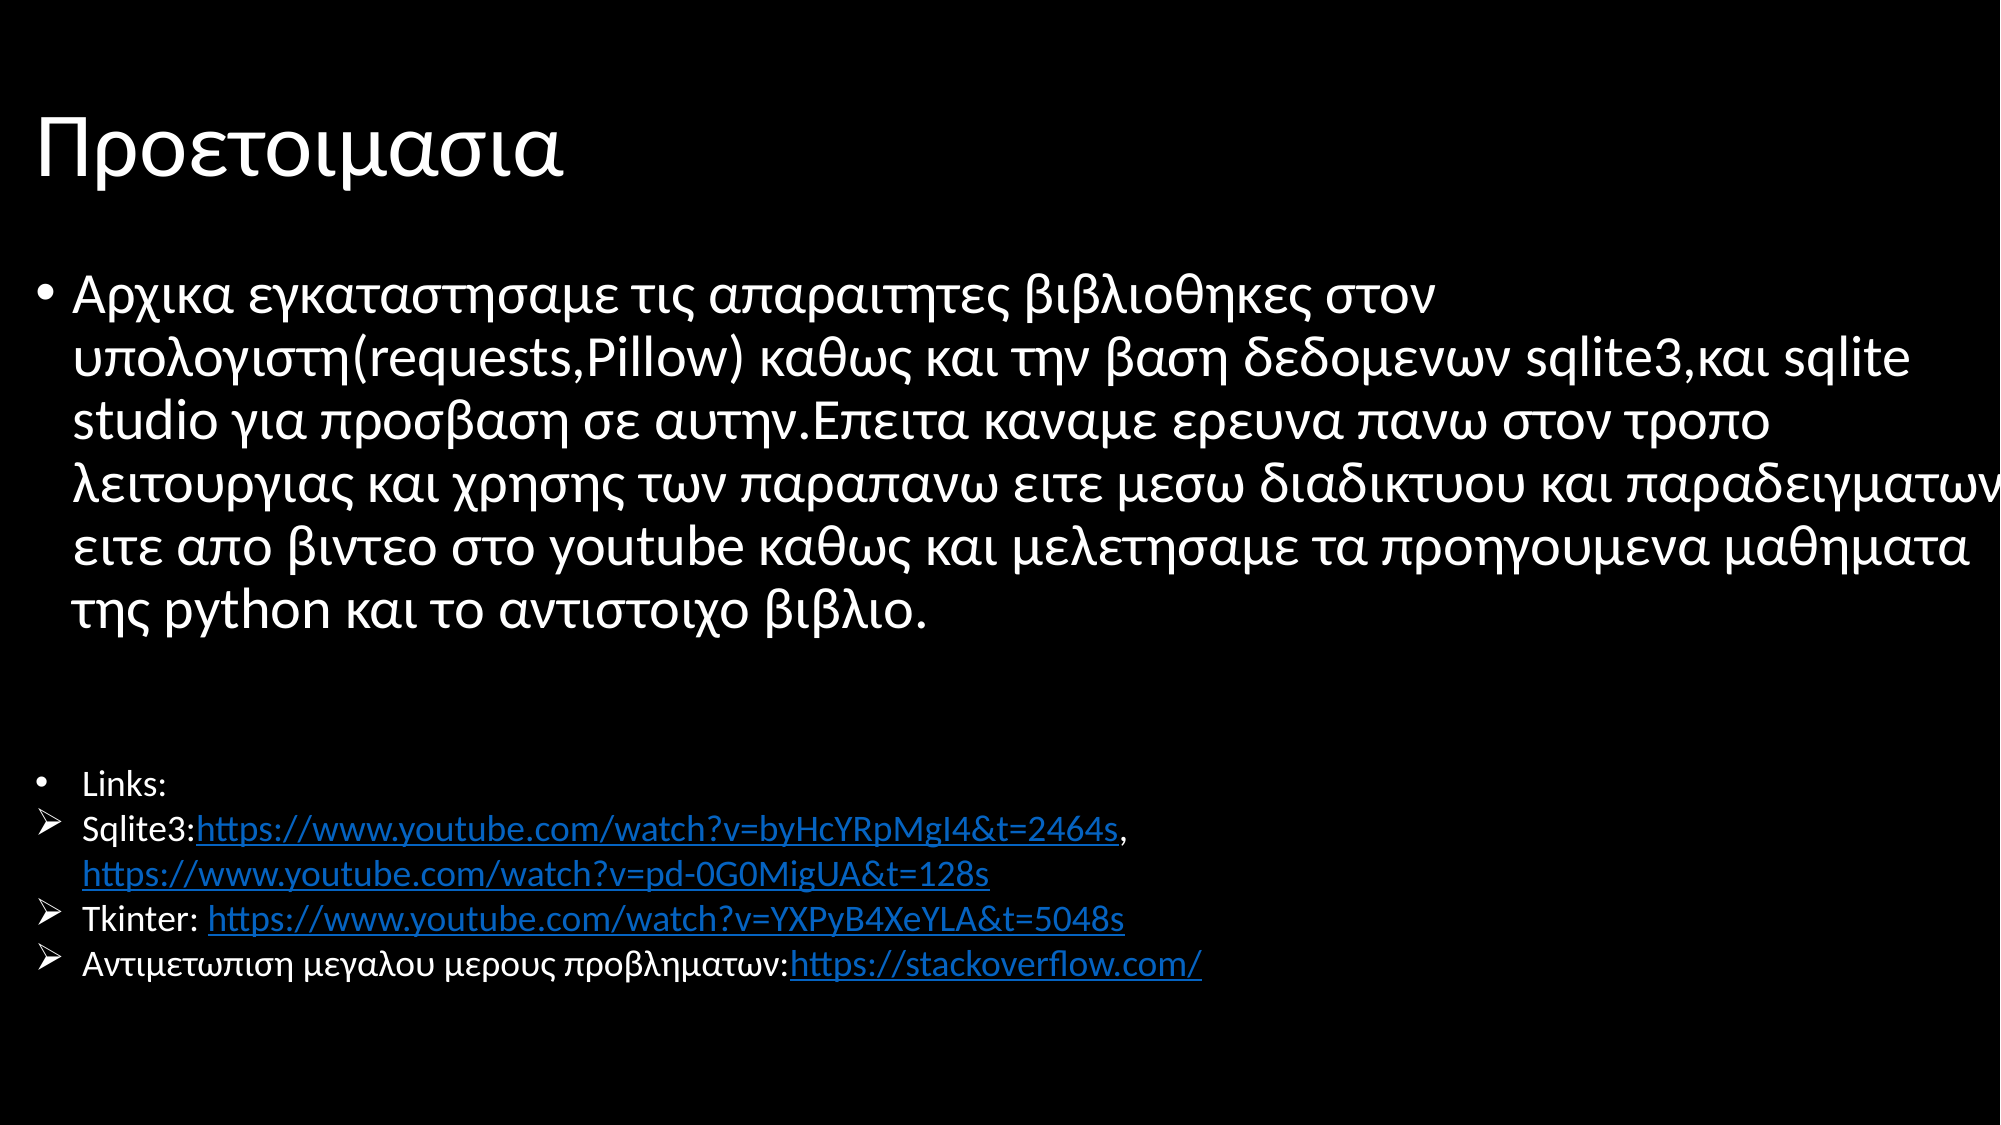

# Προετοιμασια
Αρχικα εγκαταστησαμε τις απαραιτητες βιβλιοθηκες στον υπολογιστη(requests,Pillow) καθως και την βαση δεδομενων sqlite3,και sqlite studio για προσβαση σε αυτην.Επειτα καναμε ερευνα πανω στον τροπο λειτουργιας και χρησης των παραπανω ειτε μεσω διαδικτυου και παραδειγματων ειτε απο βιντεο στο youtube καθως και μελετησαμε τα προηγουμενα μαθηματα της python και το αντιστοιχο βιβλιο.
Links:
Sqlite3:https://www.youtube.com/watch?v=byHcYRpMgI4&t=2464s, https://www.youtube.com/watch?v=pd-0G0MigUA&t=128s
Tkinter: https://www.youtube.com/watch?v=YXPyB4XeYLA&t=5048s
Αντιμετωπιση μεγαλου μερους προβληματων:https://stackoverflow.com/